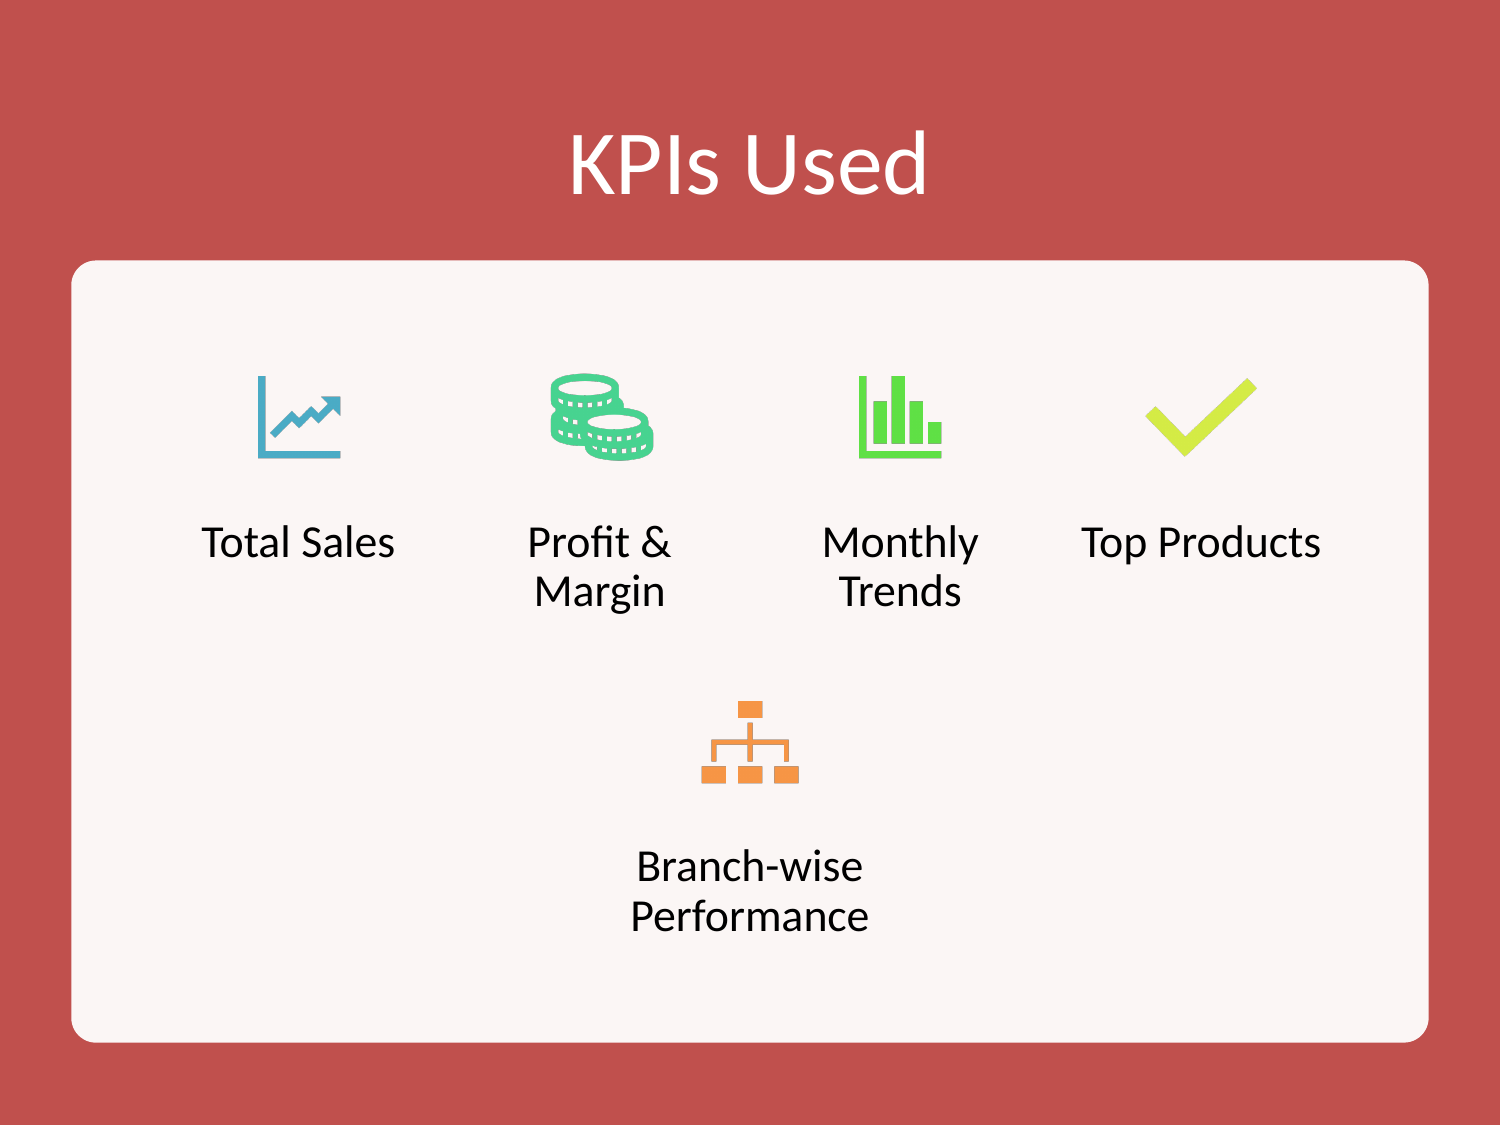

# KPIs Used

Total Sales
Profit & Margin
Monthly Trends
Top Products
Branch-wise Performance